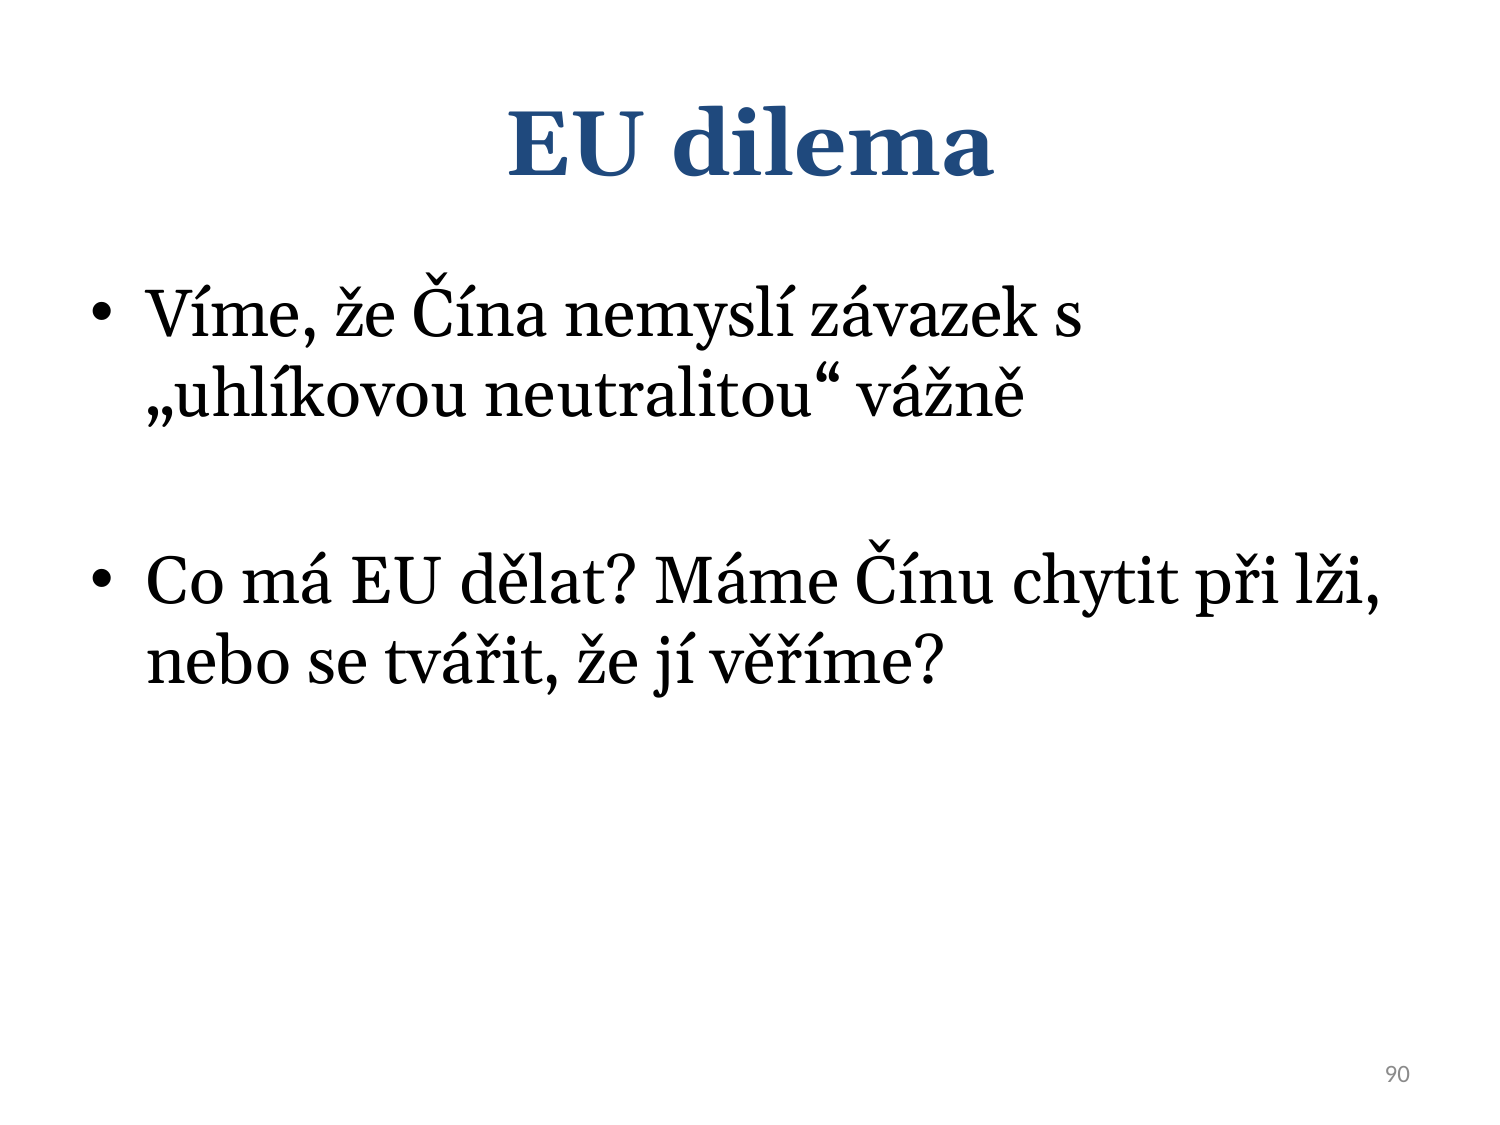

# EU dilema
Víme, že Čína nemyslí závazek s „uhlíkovou neutralitou“ vážně

Co má EU dělat? Máme Čínu chytit při lži, nebo se tvářit, že jí věříme?

90